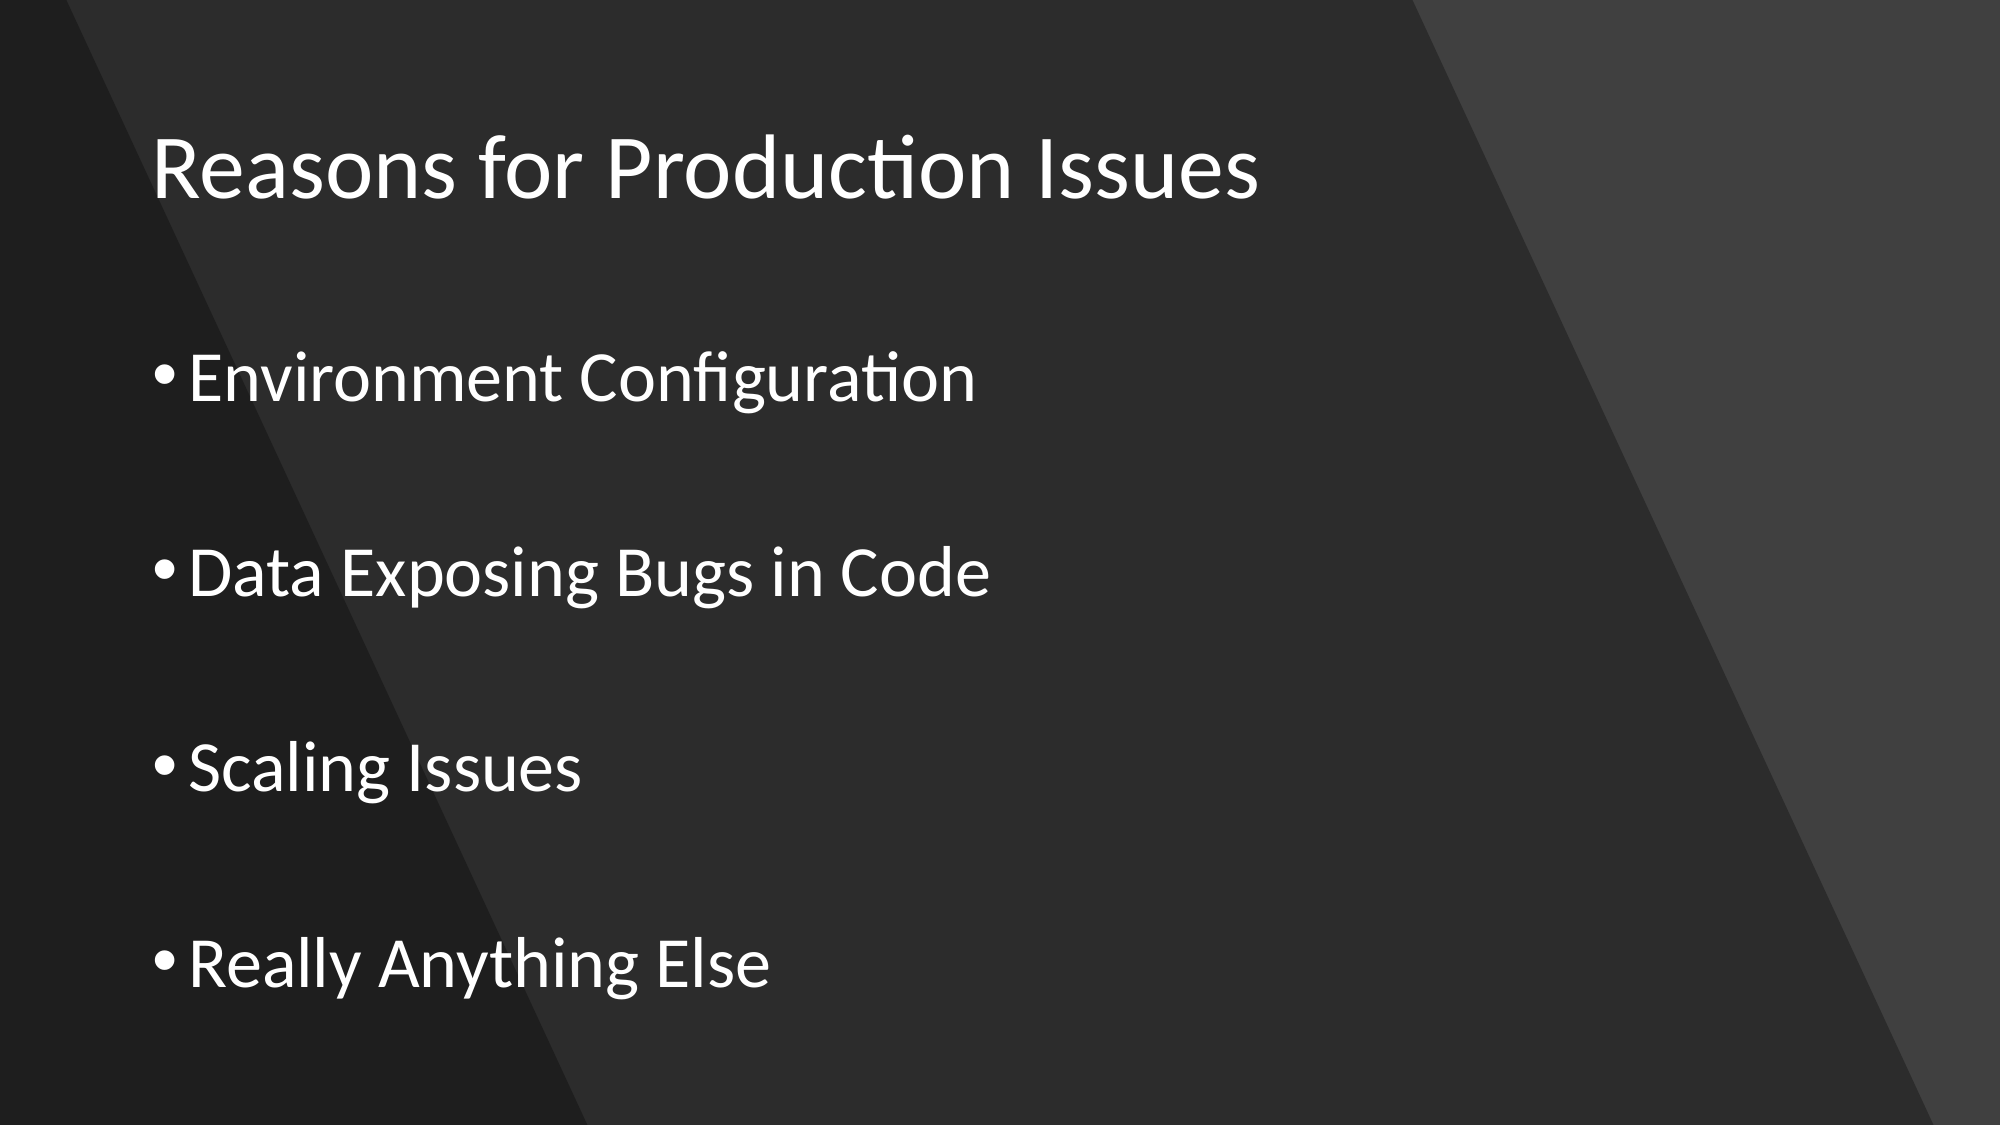

# Reasons for Production Issues
Environment Configuration

Data Exposing Bugs in Code

Scaling Issues

Really Anything Else